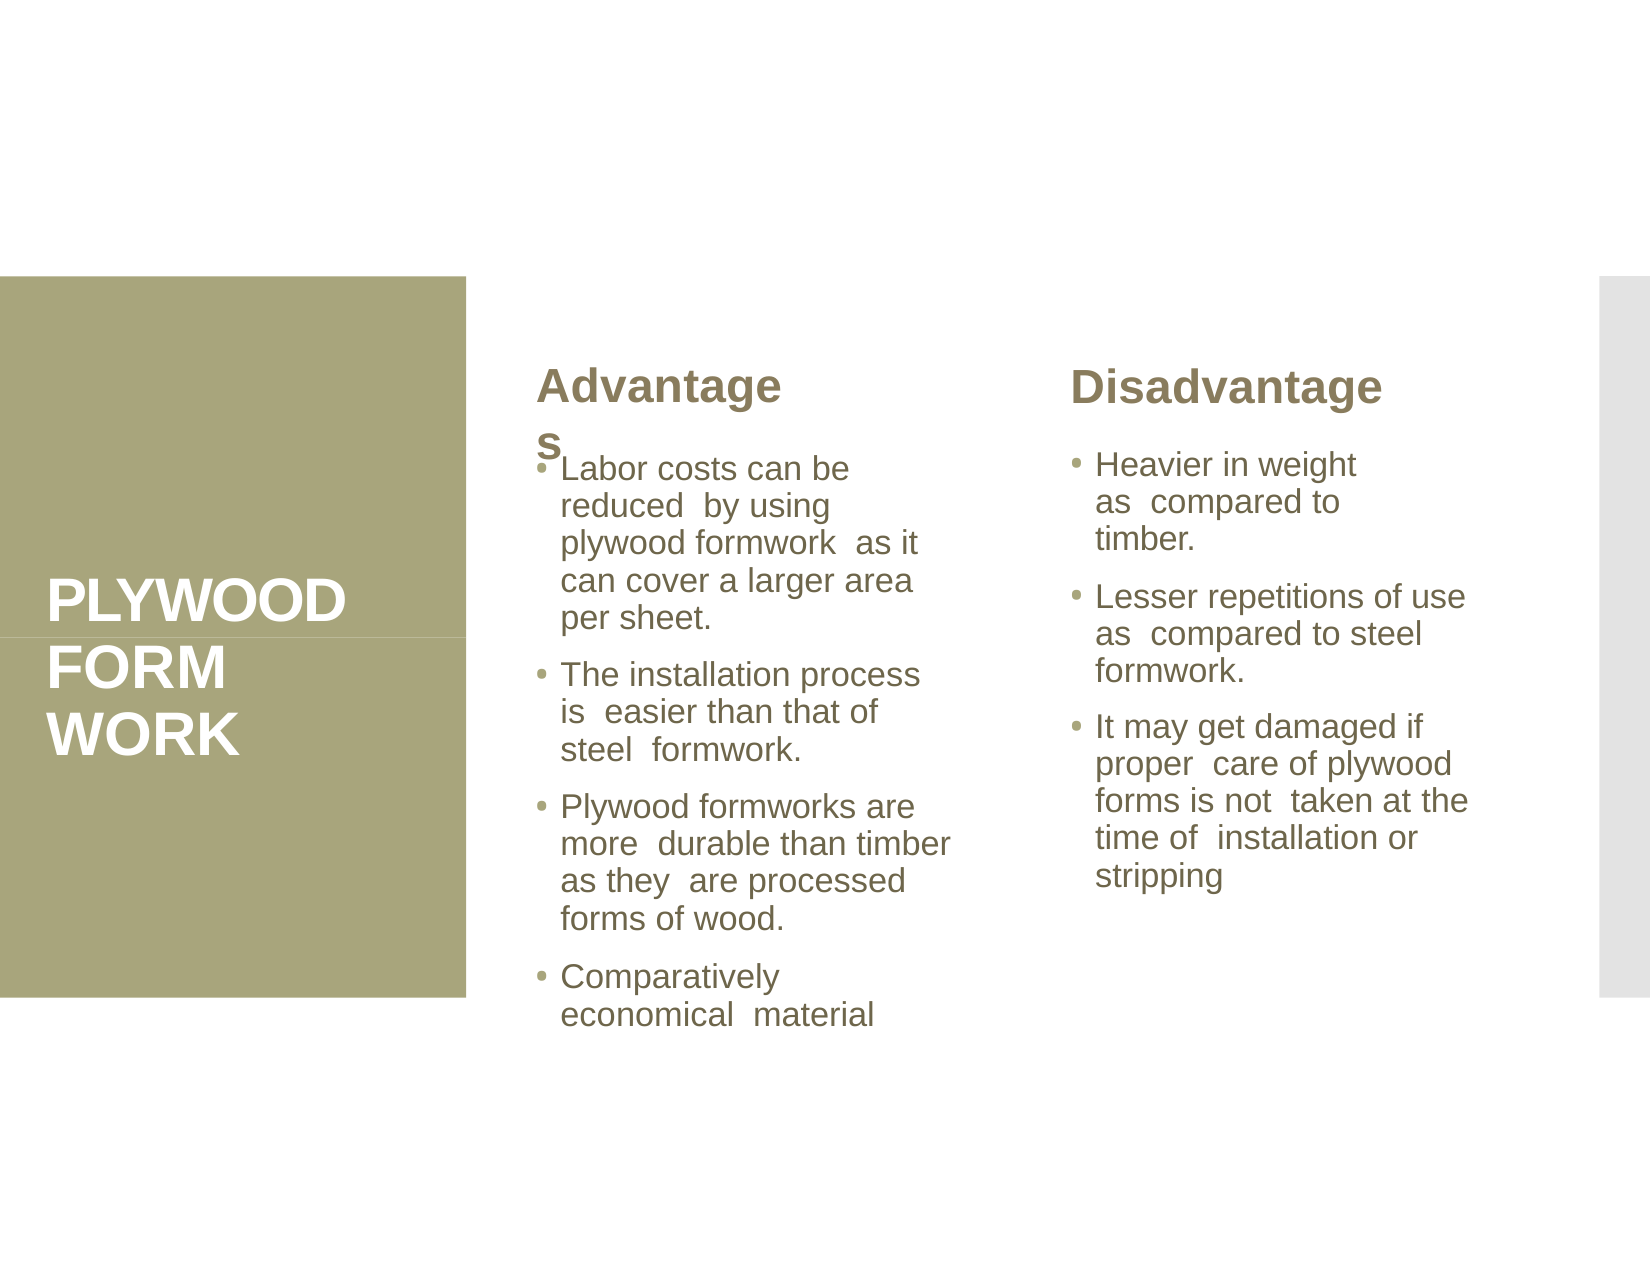

# Advantages
Disadvantage
Heavier in weight as  compared to timber.
Lesser repetitions of use as  compared to steel formwork.
It may get damaged if proper  care of plywood forms is not  taken at the time of  installation or stripping
Labor costs can be reduced  by using plywood formwork  as it can cover a larger area  per sheet.
The installation process is  easier than that of steel  formwork.
Plywood formworks are more  durable than timber as they  are processed forms of wood.
Comparatively economical  material
PLYWOOD  FORM WORK